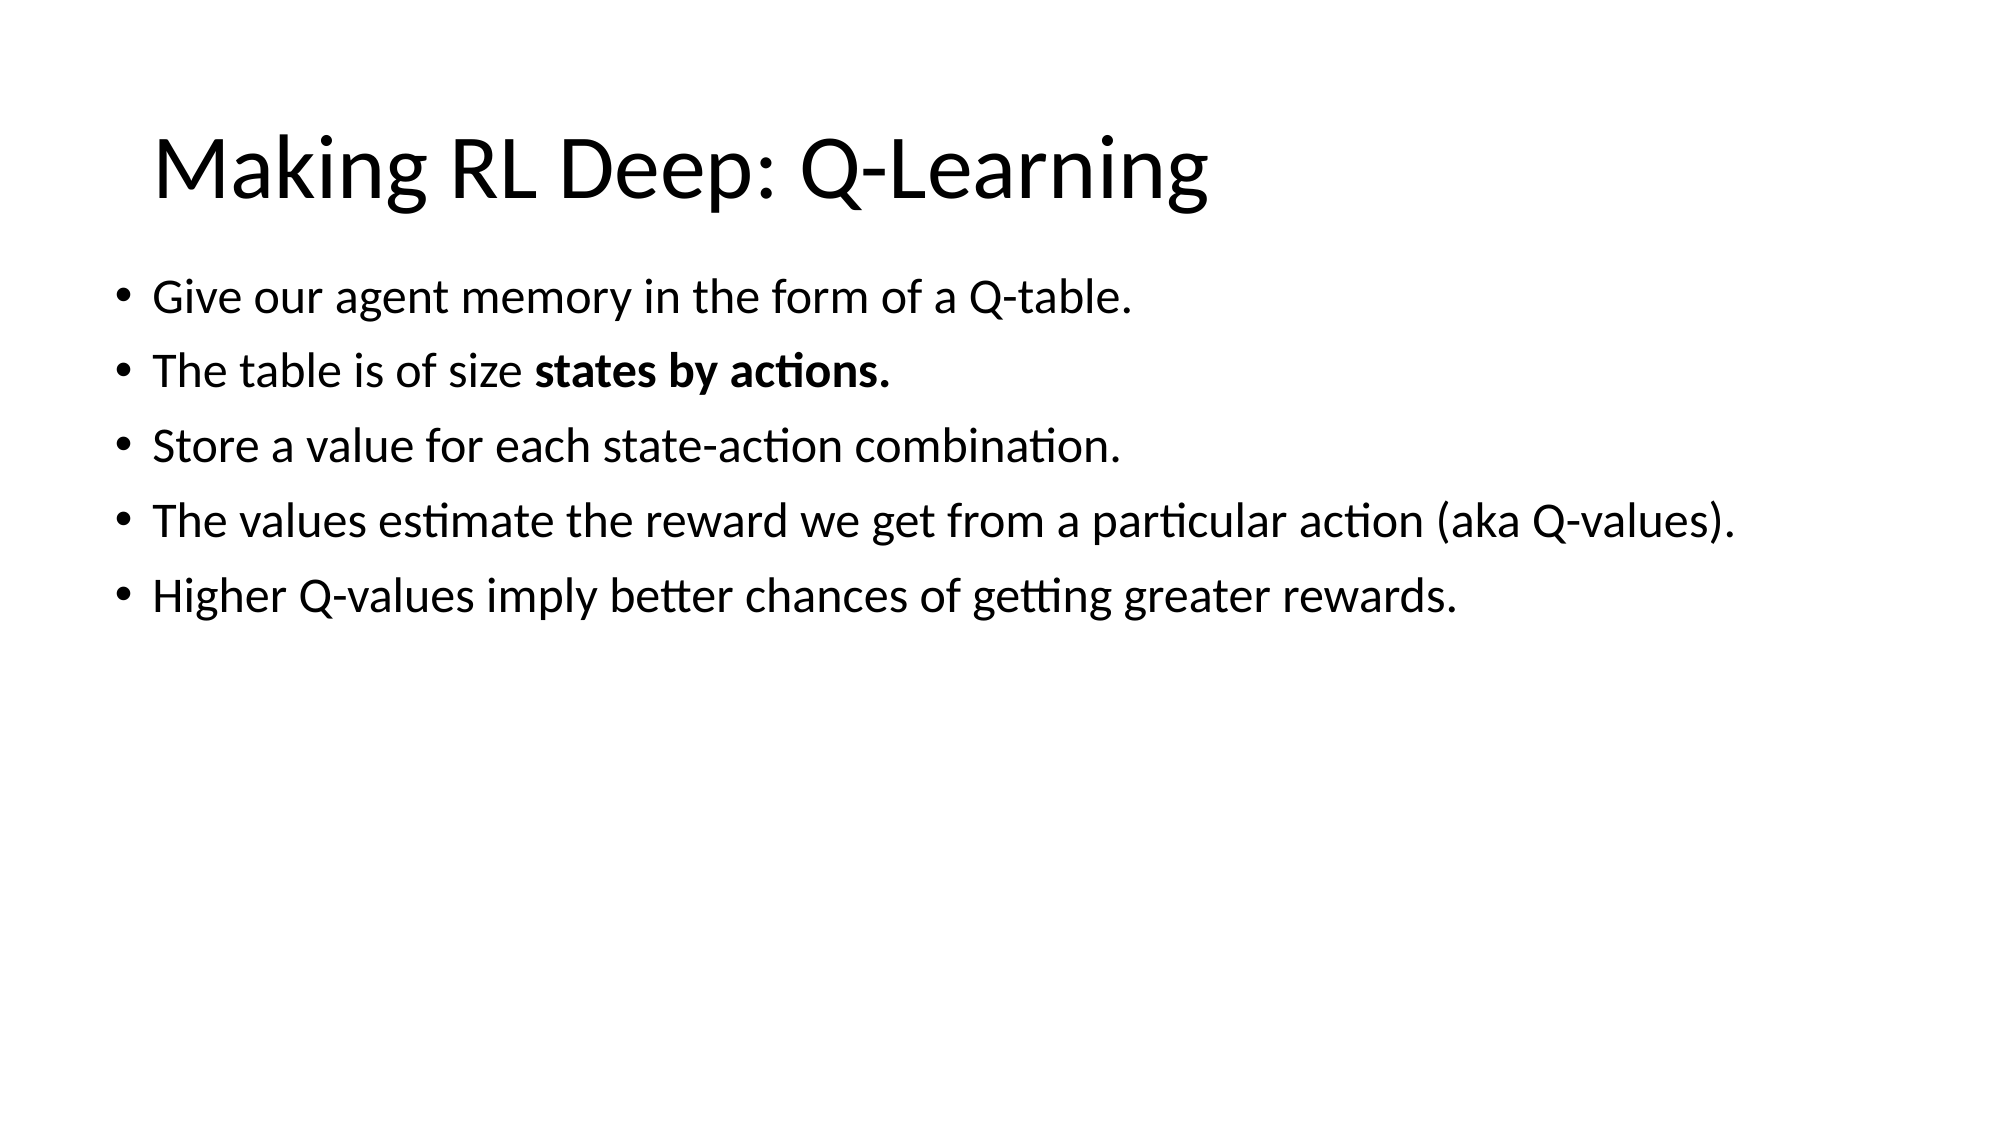

# Making RL Deep: Q-Learning
Give our agent memory in the form of a Q-table.
The table is of size states by actions.
Store a value for each state-action combination.
The values estimate the reward we get from a particular action (aka Q-values).
Higher Q-values imply better chances of getting greater rewards.